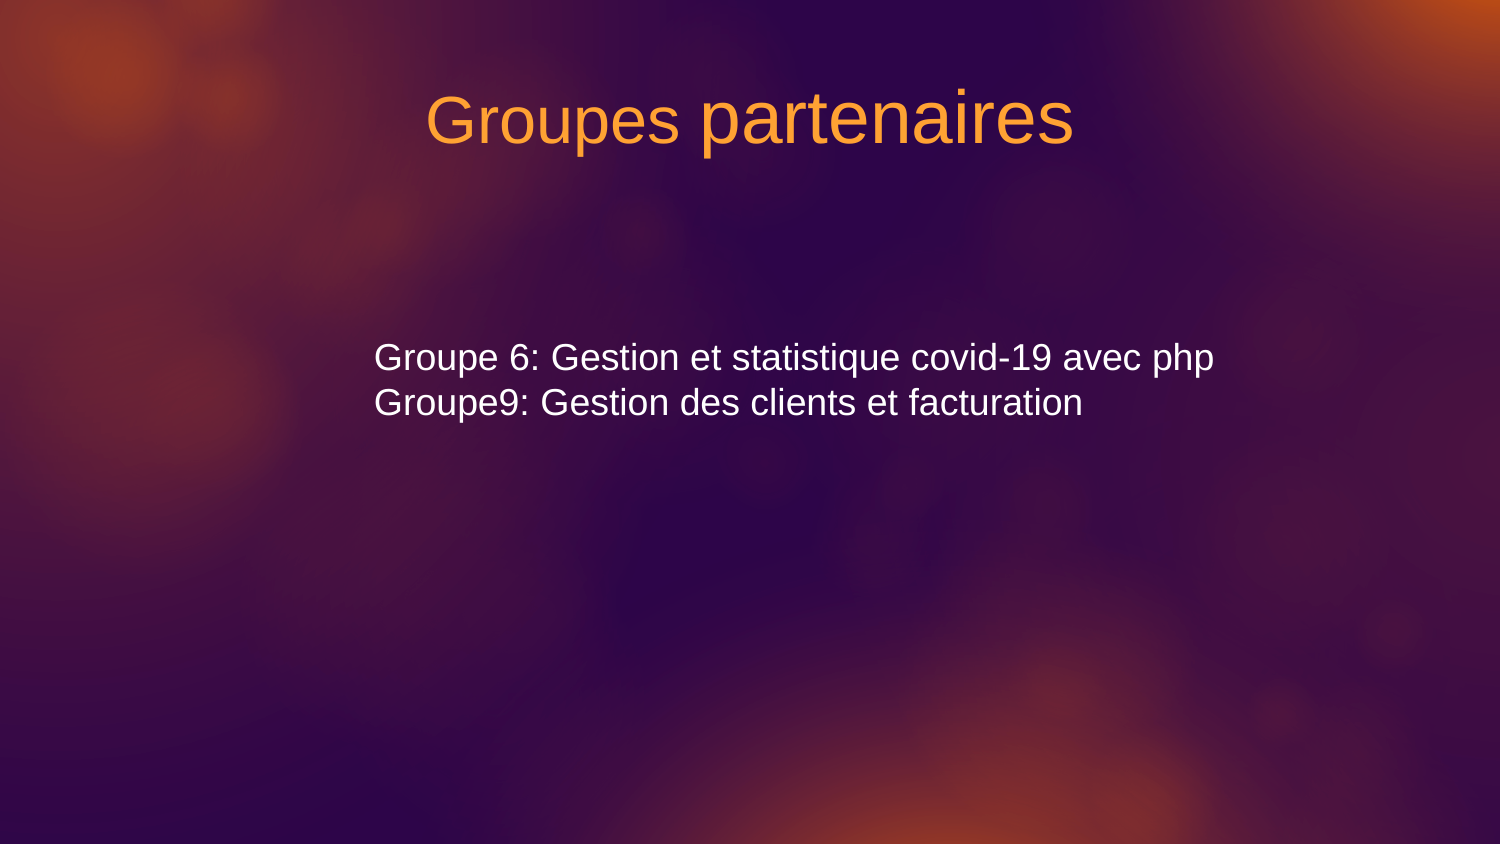

# Groupes partenaires
Groupe 6: Gestion et statistique covid-19 avec php
Groupe9: Gestion des clients et facturation